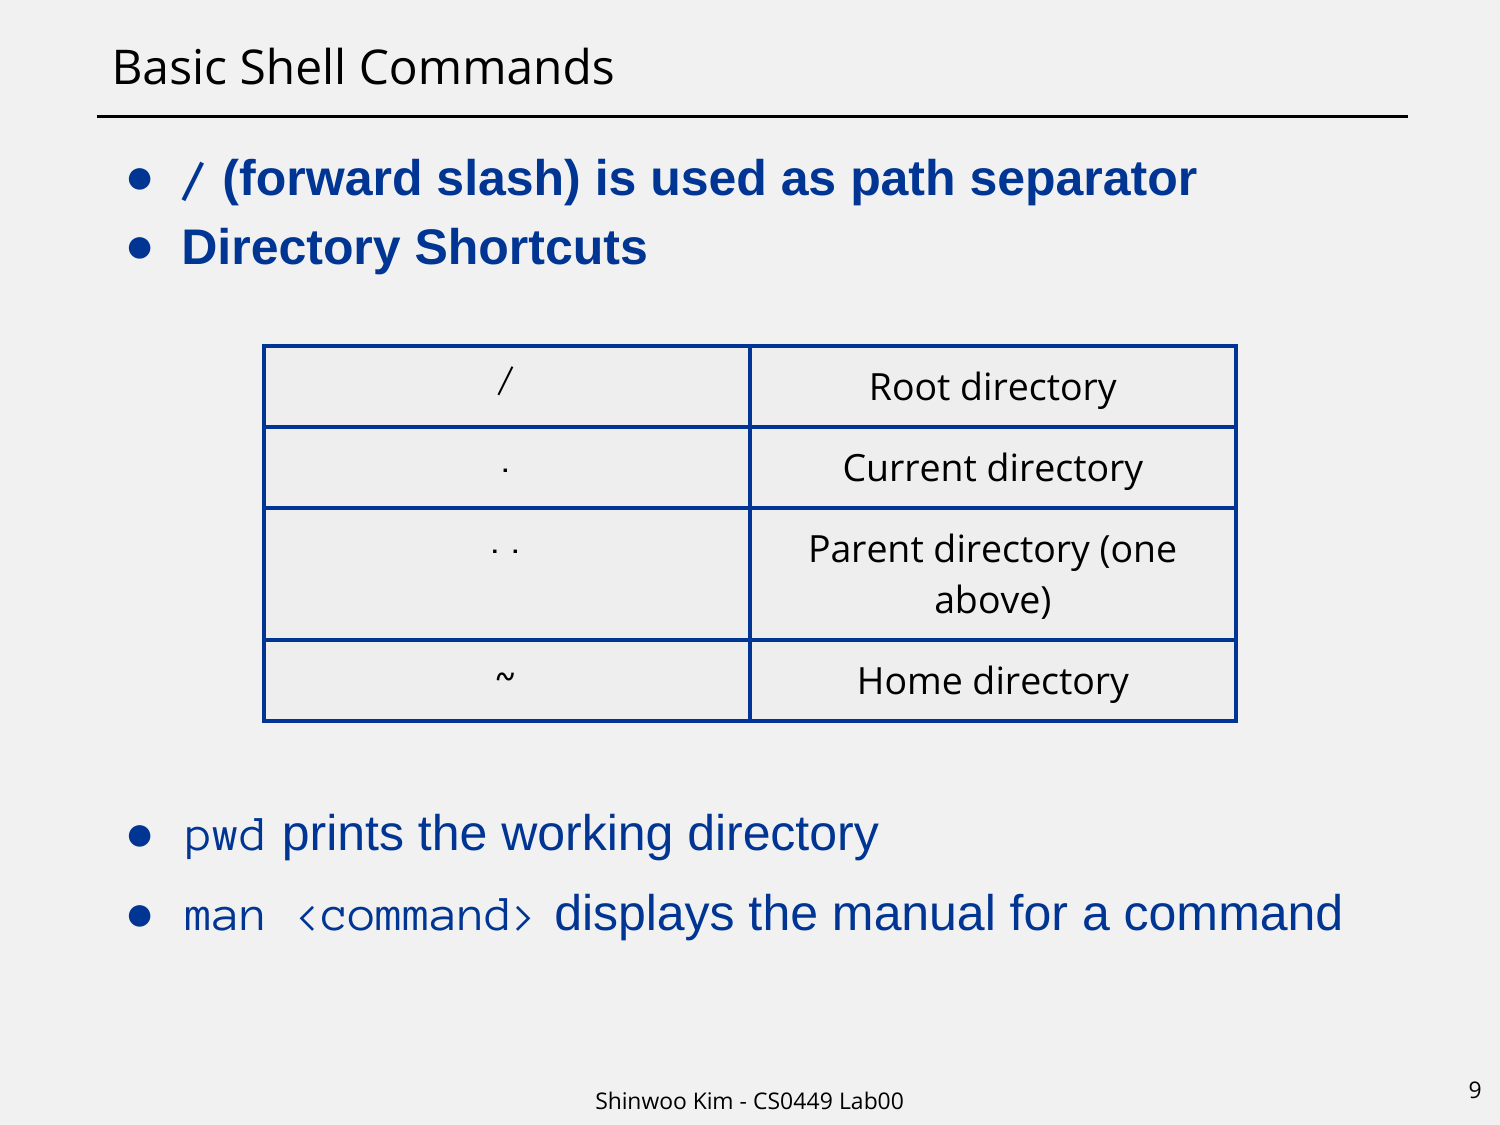

# Basic Shell Commands
/ (forward slash) is used as path separator
Directory Shortcuts

| / | Root directory |
| --- | --- |
| . | Current directory |
| .. | Parent directory (one above) |
| ~ | Home directory |
pwd prints the working directory
man <command> displays the manual for a command

9
Shinwoo Kim - CS0449 Lab00